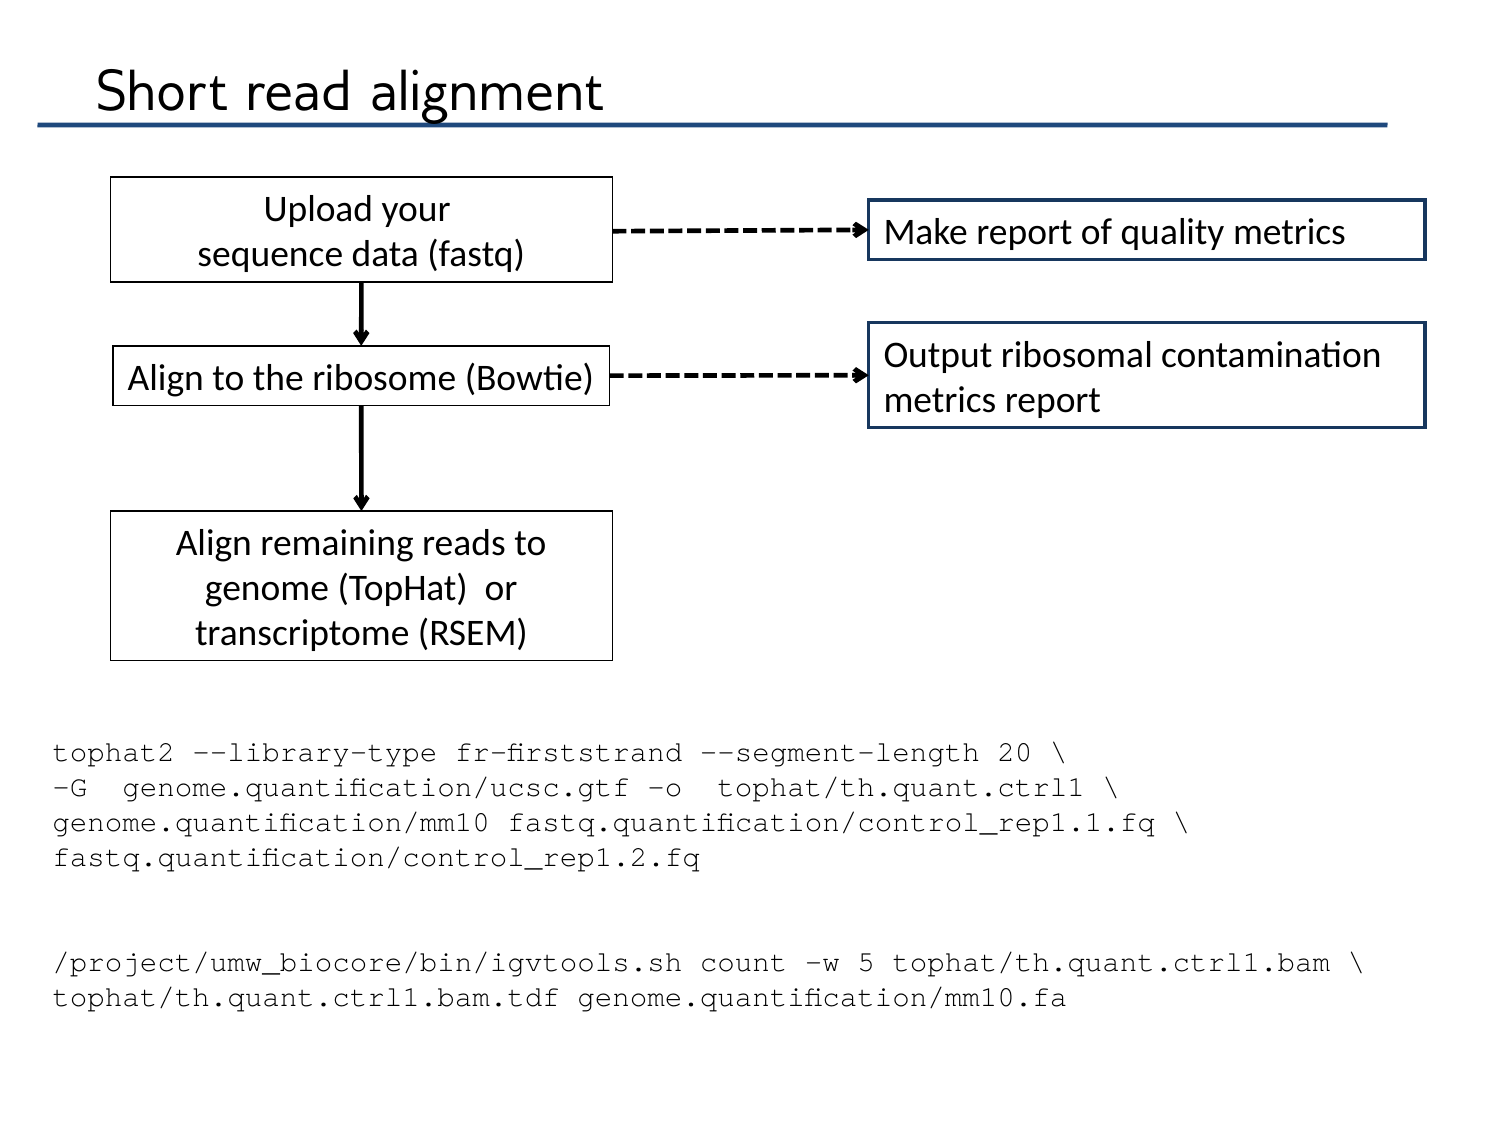

# Short read alignment
Upload your
sequence data (fastq)
Make report of quality metrics
Output ribosomal contamination metrics report
Align to the ribosome (Bowtie)
Align remaining reads to genome (TopHat)  or transcriptome (RSEM)
tophat2 --library-type fr-firststrand --segment-length 20 \
-G  genome.quantification/ucsc.gtf -o  tophat/th.quant.ctrl1 \
genome.quantification/mm10 fastq.quantification/control_rep1.1.fq \
fastq.quantification/control_rep1.2.fq

/project/umw_biocore/bin/igvtools.sh count -w 5 tophat/th.quant.ctrl1.bam \ tophat/th.quant.ctrl1.bam.tdf genome.quantification/mm10.fa